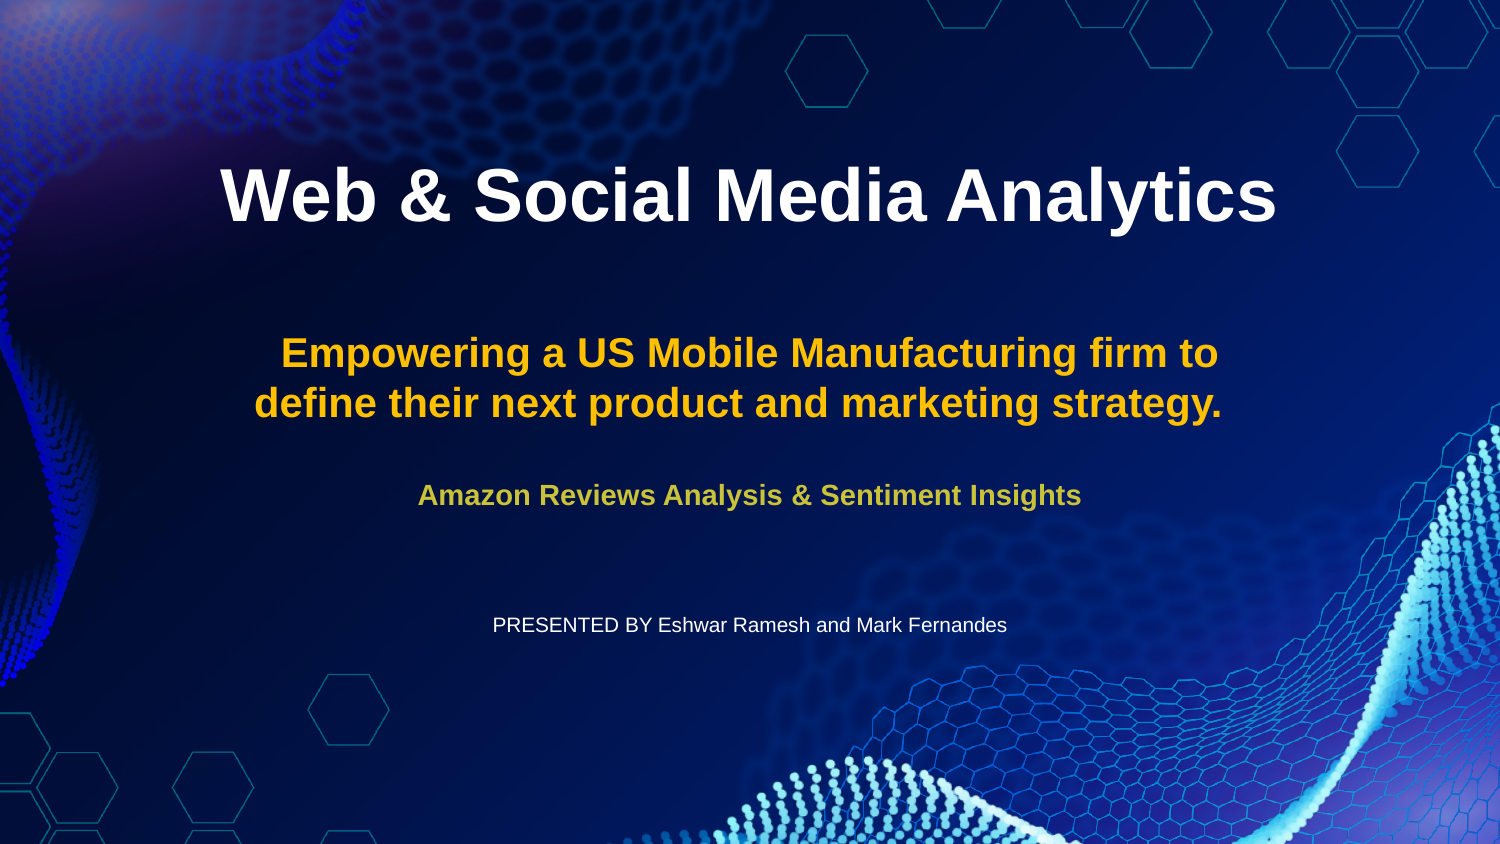

# Web & Social Media Analytics Empowering a US Mobile Manufacturing firm to define their next product and marketing strategy. Amazon Reviews Analysis & Sentiment Insights PRESENTED BY Eshwar Ramesh and Mark Fernandes